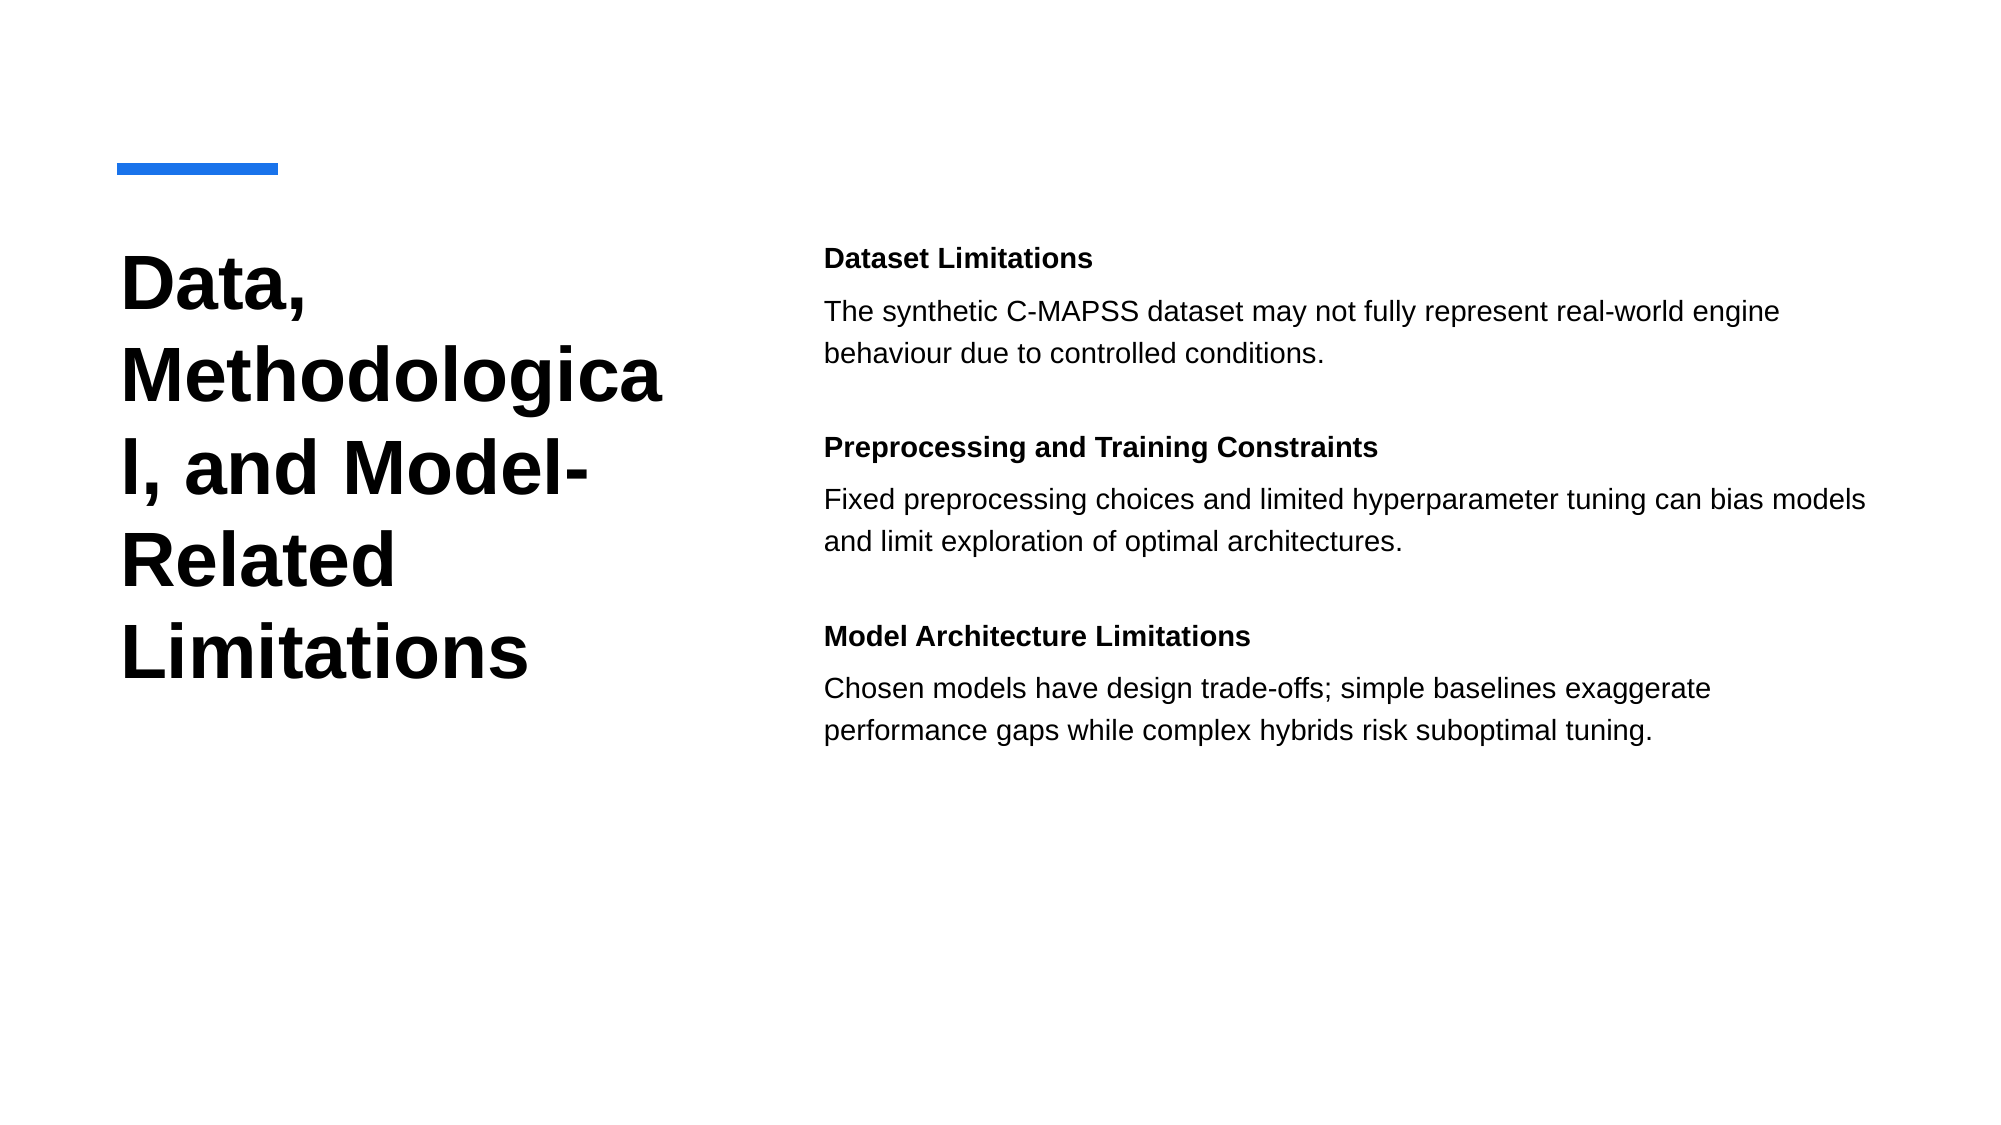

# Data, Methodological, and Model-Related Limitations
Dataset Limitations
The synthetic C-MAPSS dataset may not fully represent real-world engine behaviour due to controlled conditions.
Preprocessing and Training Constraints
Fixed preprocessing choices and limited hyperparameter tuning can bias models and limit exploration of optimal architectures.
Model Architecture Limitations
Chosen models have design trade-offs; simple baselines exaggerate performance gaps while complex hybrids risk suboptimal tuning.